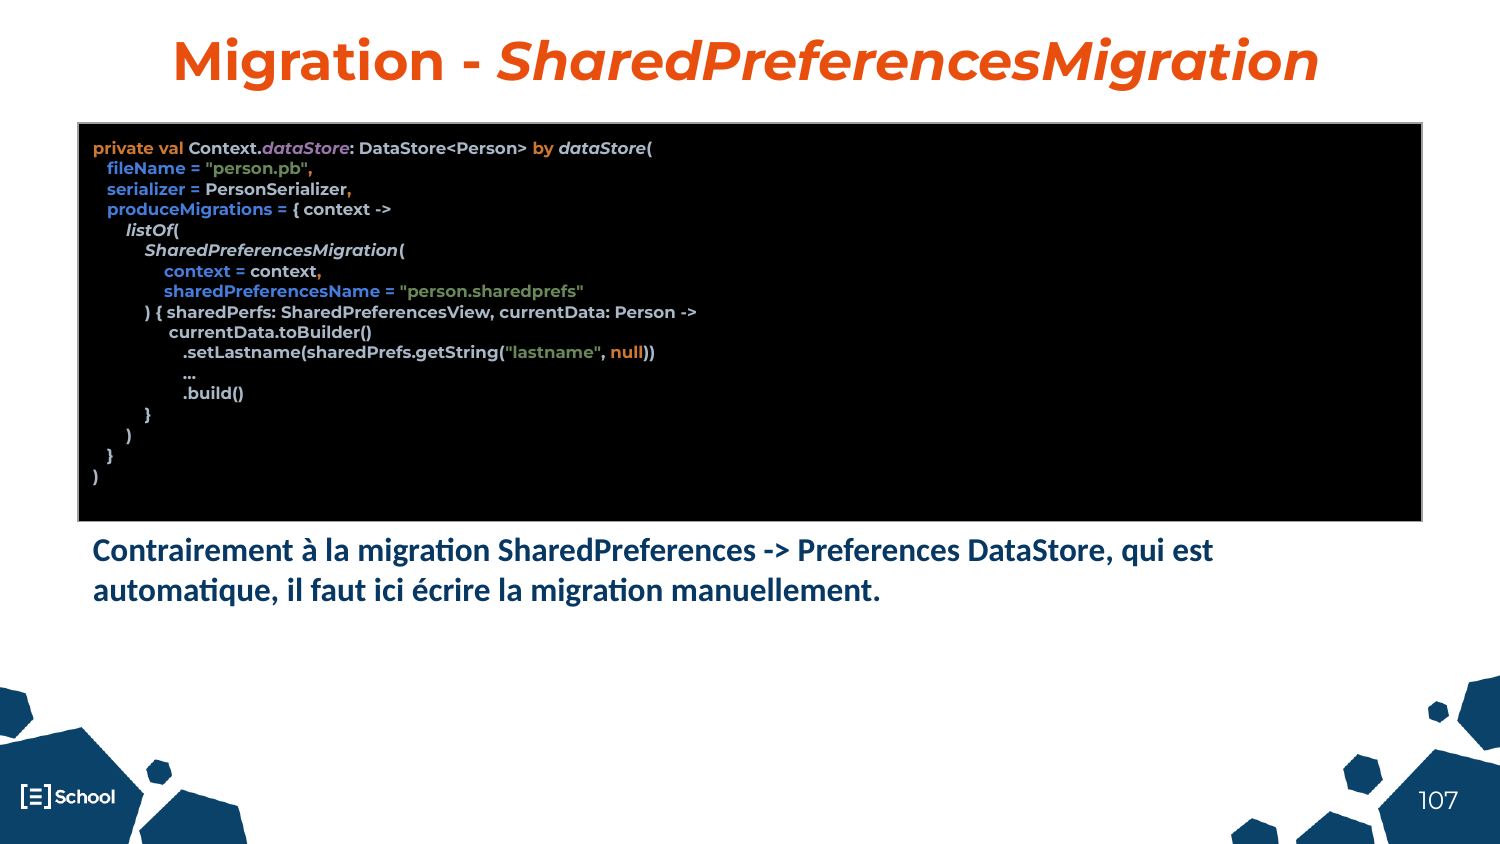

Migration - SharedPreferencesMigration

| private val Context.dataStore: DataStore<Person> by dataStore( fileName = "person.pb", serializer = PersonSerializer, produceMigrations = { context -> listOf( SharedPreferencesMigration( context = context, sharedPreferencesName = "person.sharedprefs" ) { sharedPerfs: SharedPreferencesView, currentData: Person -> currentData.toBuilder() .setLastname(sharedPrefs.getString("lastname", null)) … .build() } ) } ) |
| --- |
Contrairement à la migration SharedPreferences -> Preferences DataStore, qui est automatique, il faut ici écrire la migration manuellement.
107